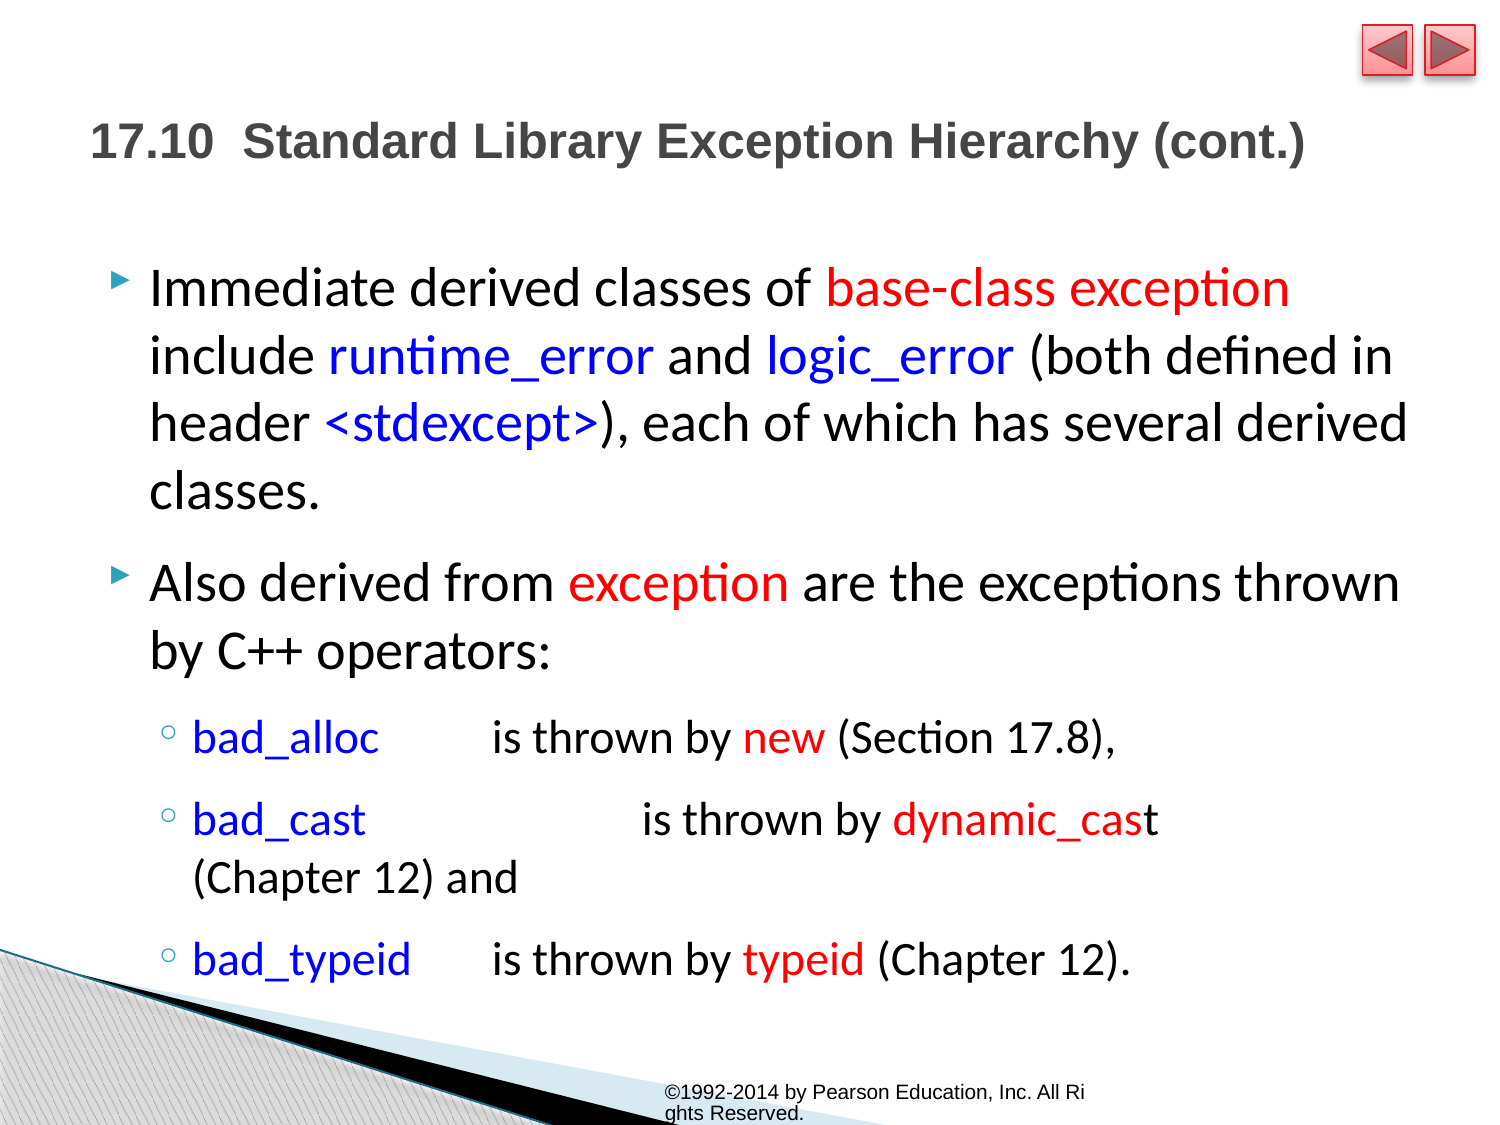

# 17.10  Standard Library Exception Hierarchy (cont.)
Immediate derived classes of base-class exception include runtime_error and logic_error (both defined in header <stdexcept>), each of which has several derived classes.
Also derived from exception are the exceptions thrown by C++ operators:
bad_alloc 	is thrown by new (Section 17.8),
bad_cast 		is thrown by dynamic_cast (Chapter 12) and
bad_typeid 	is thrown by typeid (Chapter 12).
©1992-2014 by Pearson Education, Inc. All Rights Reserved.